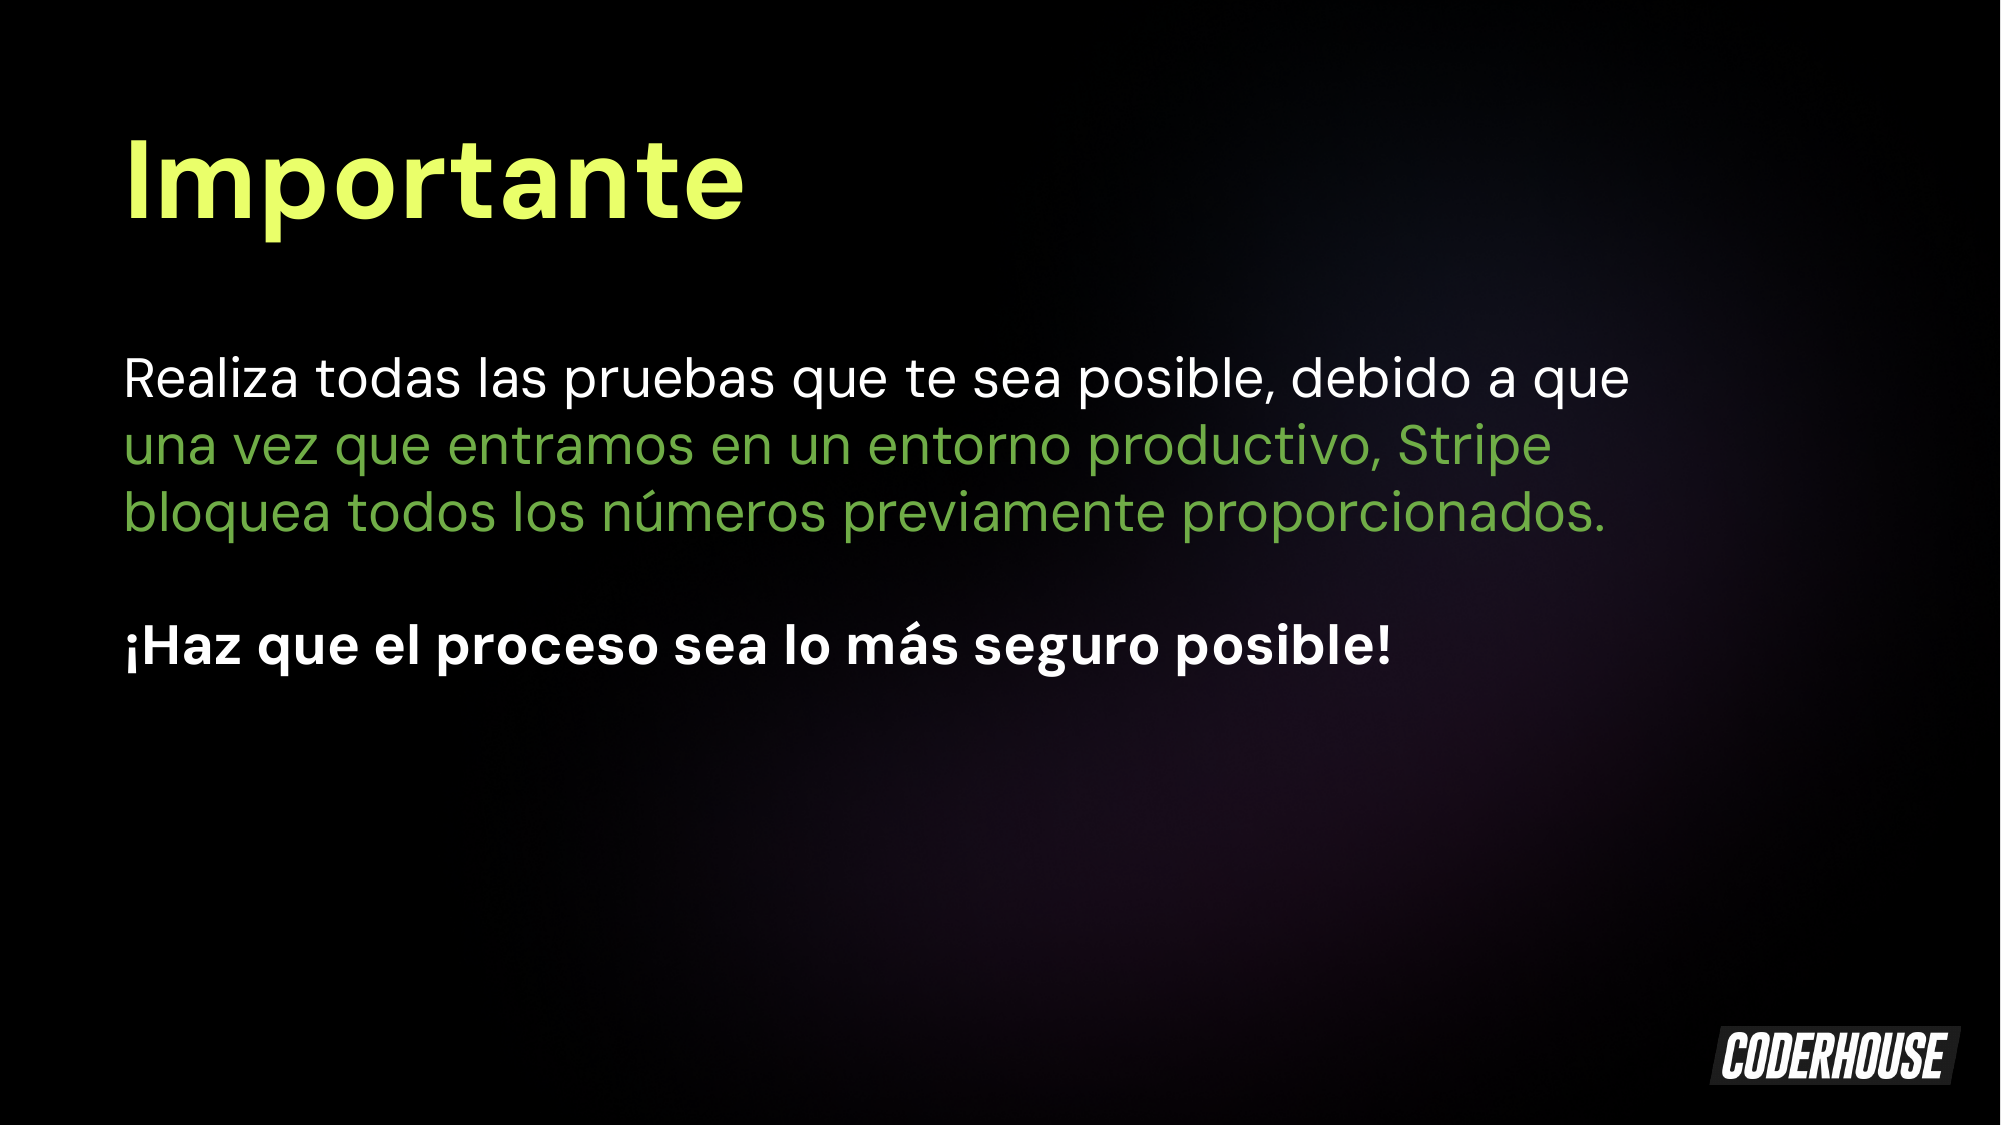

Importante
Realiza todas las pruebas que te sea posible, debido a que  una vez que entramos en un entorno productivo, Stripe  bloquea todos los números previamente proporcionados.

¡Haz que el proceso sea lo más seguro posible!